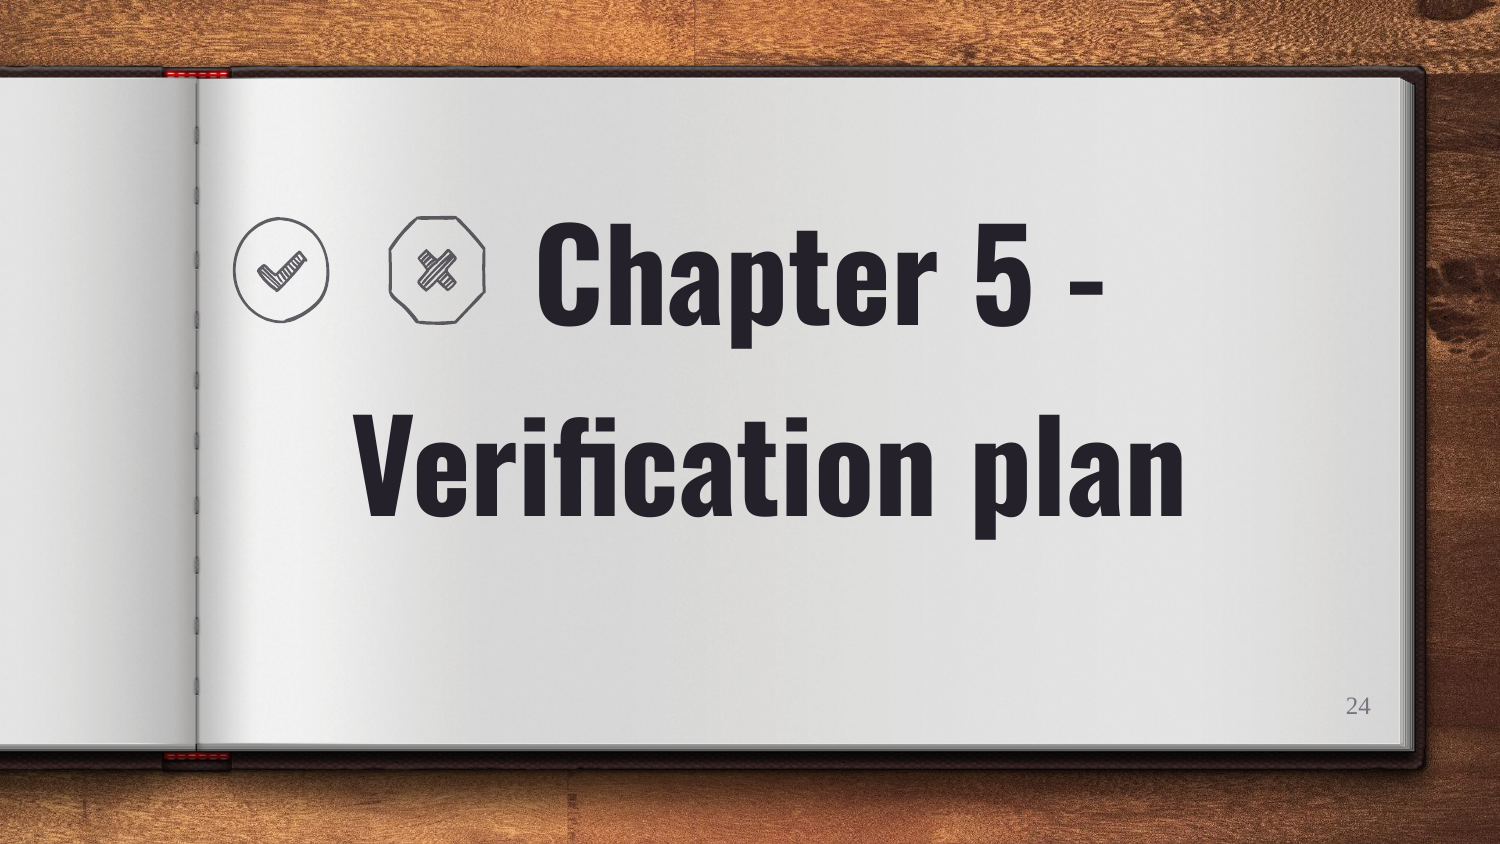

Chapter 5 -

# Verification plan
24